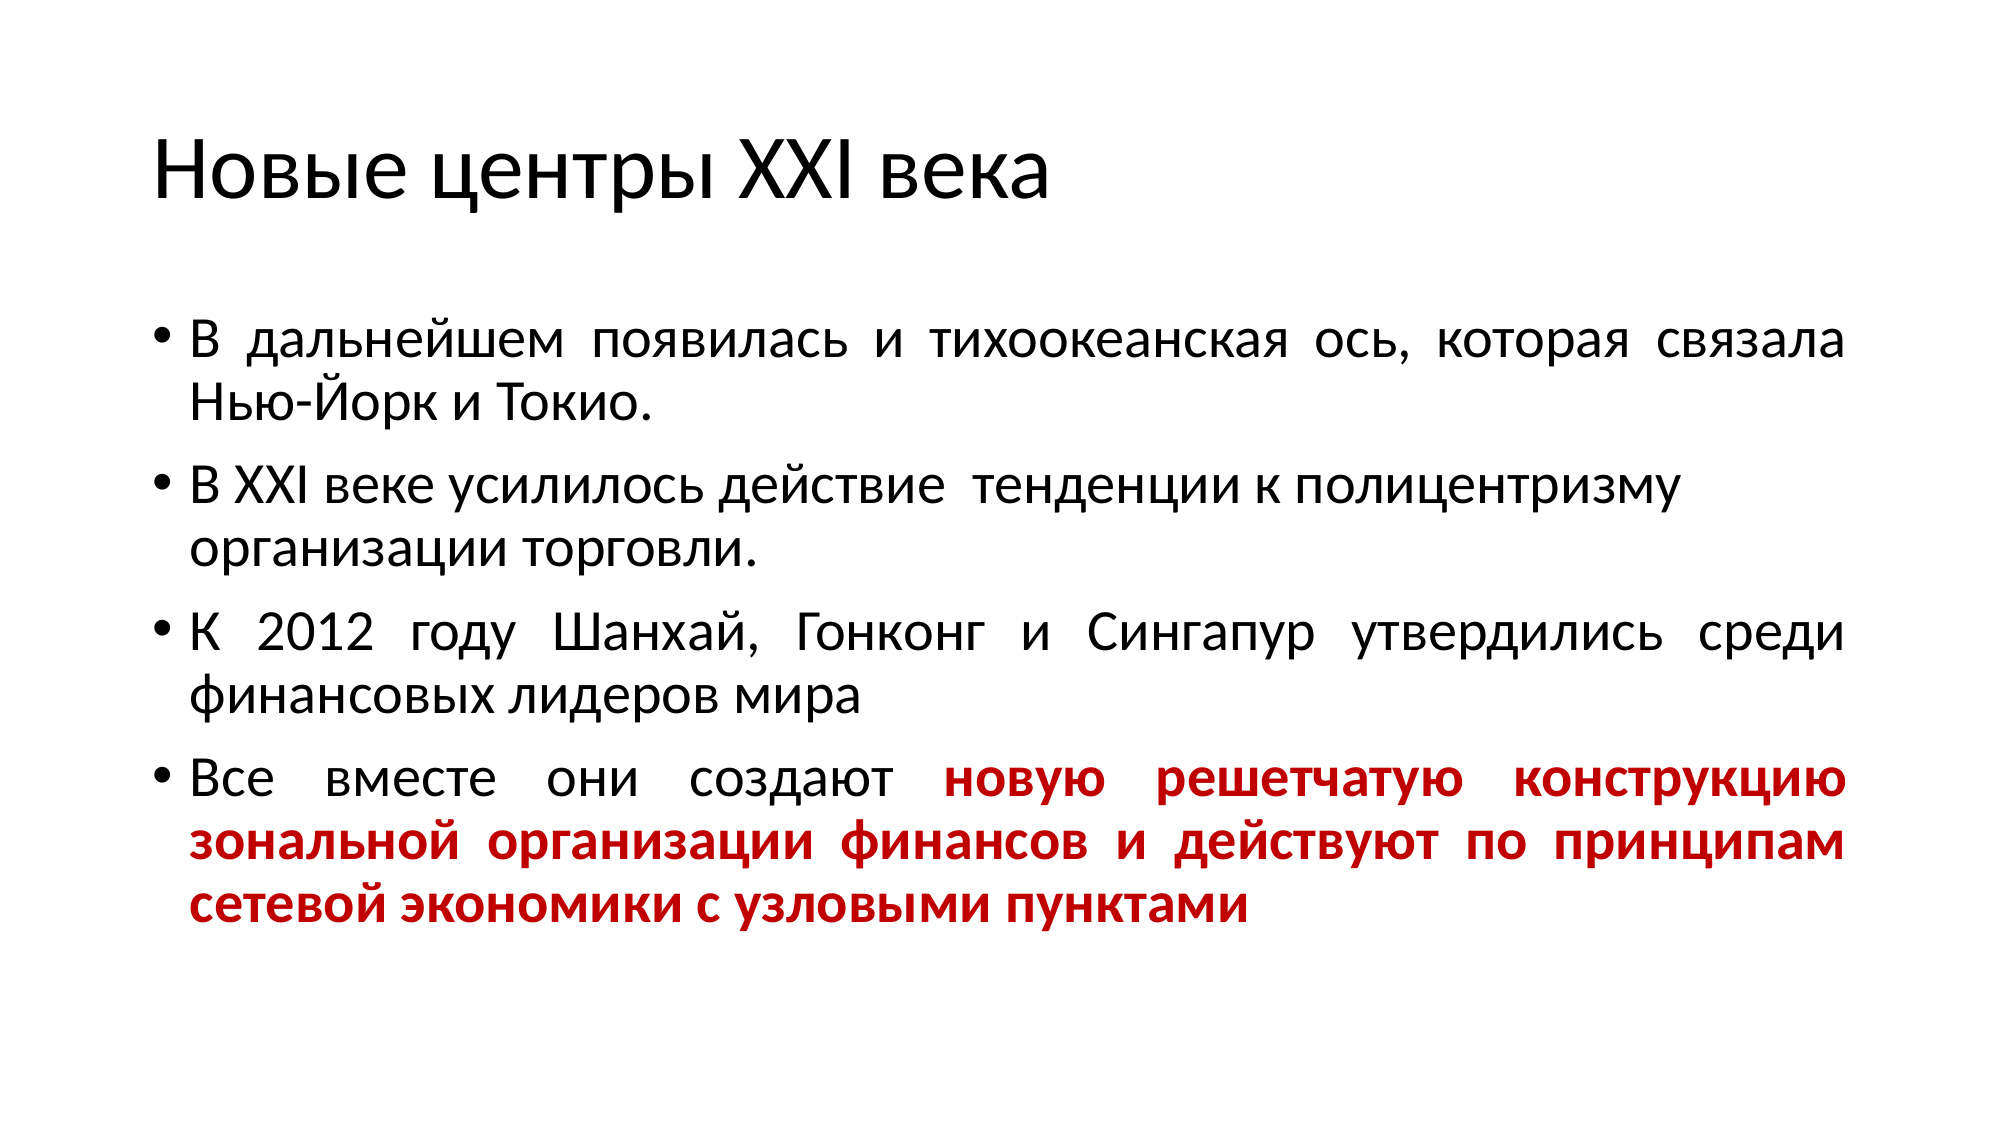

# Новые центры ХХI века
В дальнейшем появилась и тихоокеанская ось, которая связала Нью-Йорк и Токио.
В ХХI веке усилилось действие  тенденции к полицентризму организации торговли.
К 2012 году Шанхай, Гонконг и Сингапур утвердились среди финансовых лидеров мира
Все вместе они создают новую решетчатую конструкцию зональной организации финансов и действуют по принципам сетевой экономики с узловыми пунктами